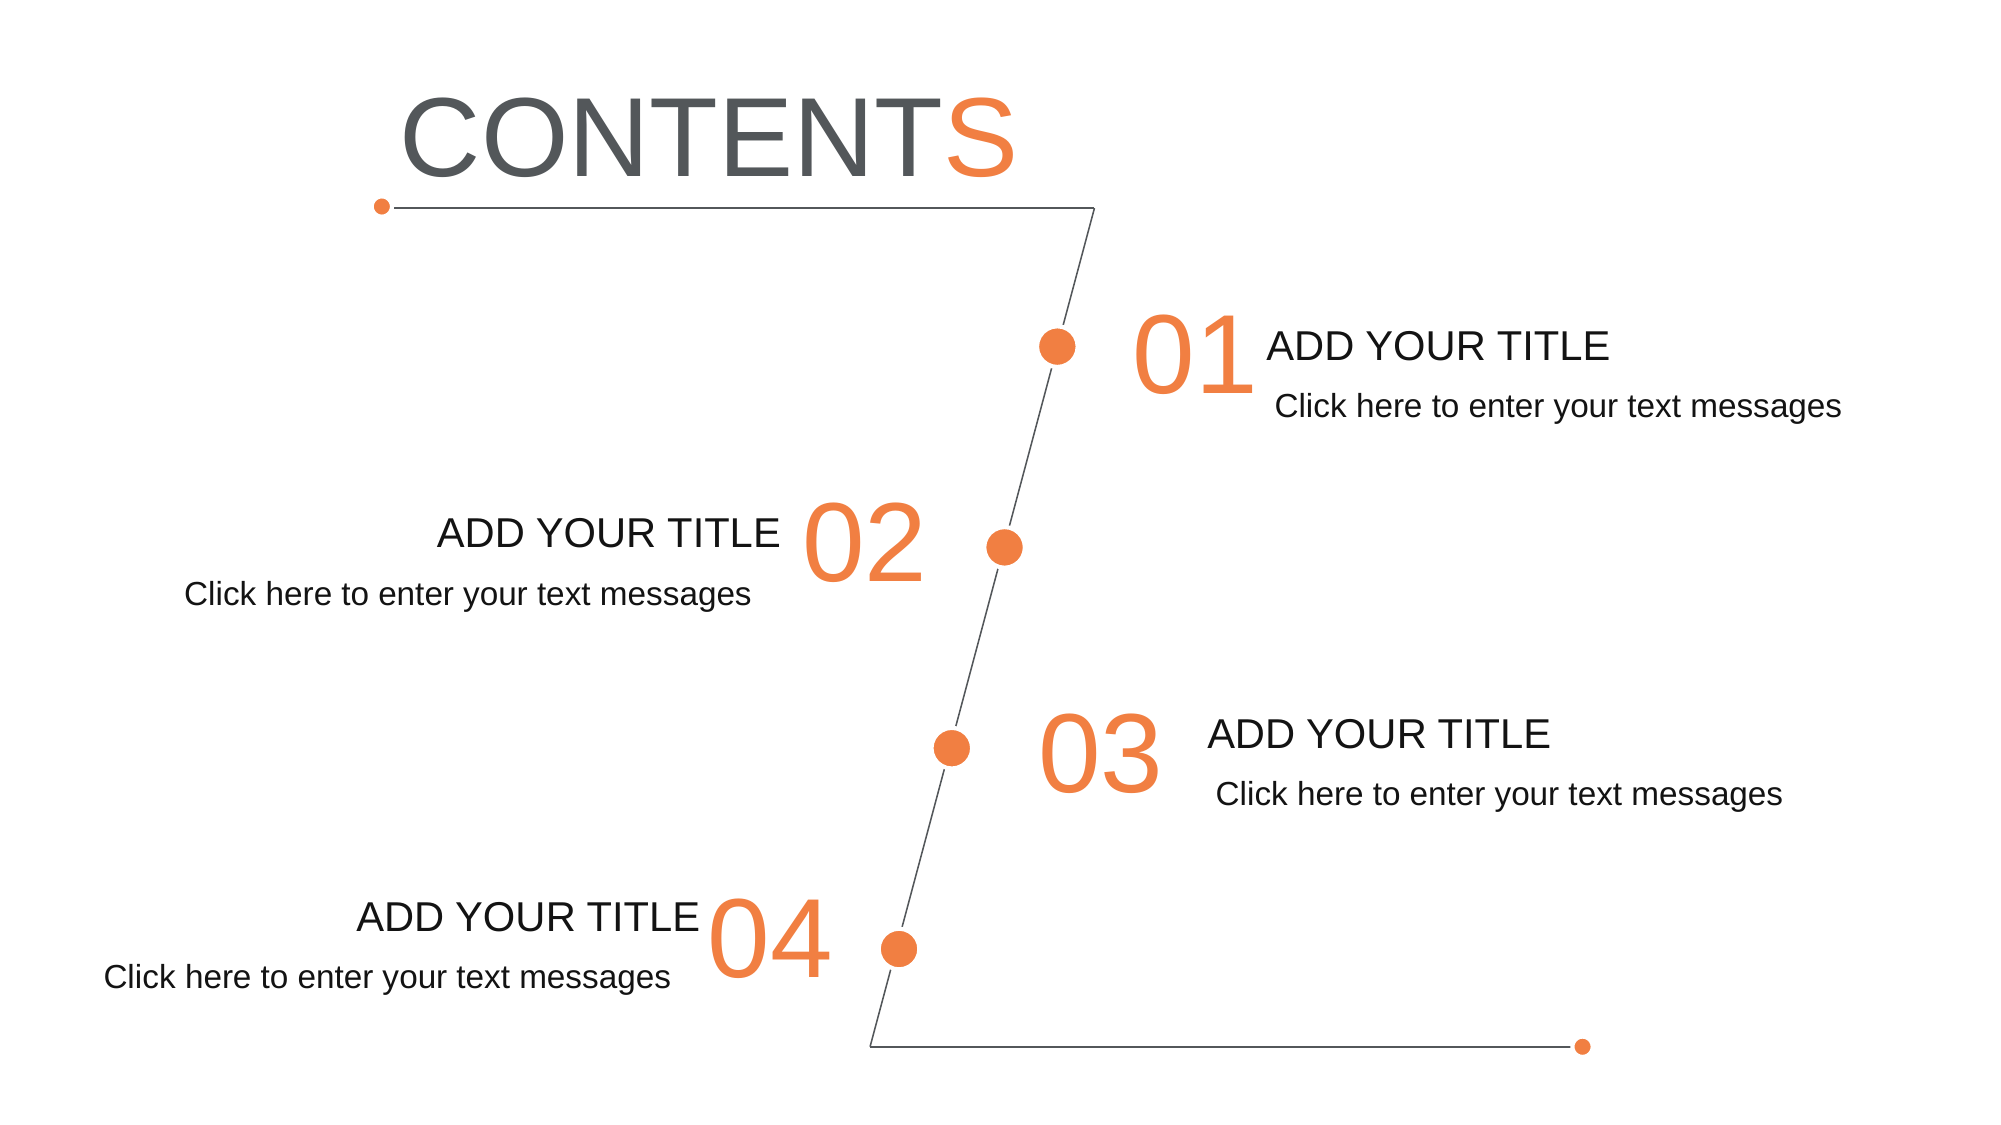

CONTENTS

01
ADD YOUR TITLE

Click here to enter your text messages
02
ADD YOUR TITLE

Click here to enter your text messages
03
ADD YOUR TITLE

Click here to enter your text messages
04
ADD YOUR TITLE

Click here to enter your text messages